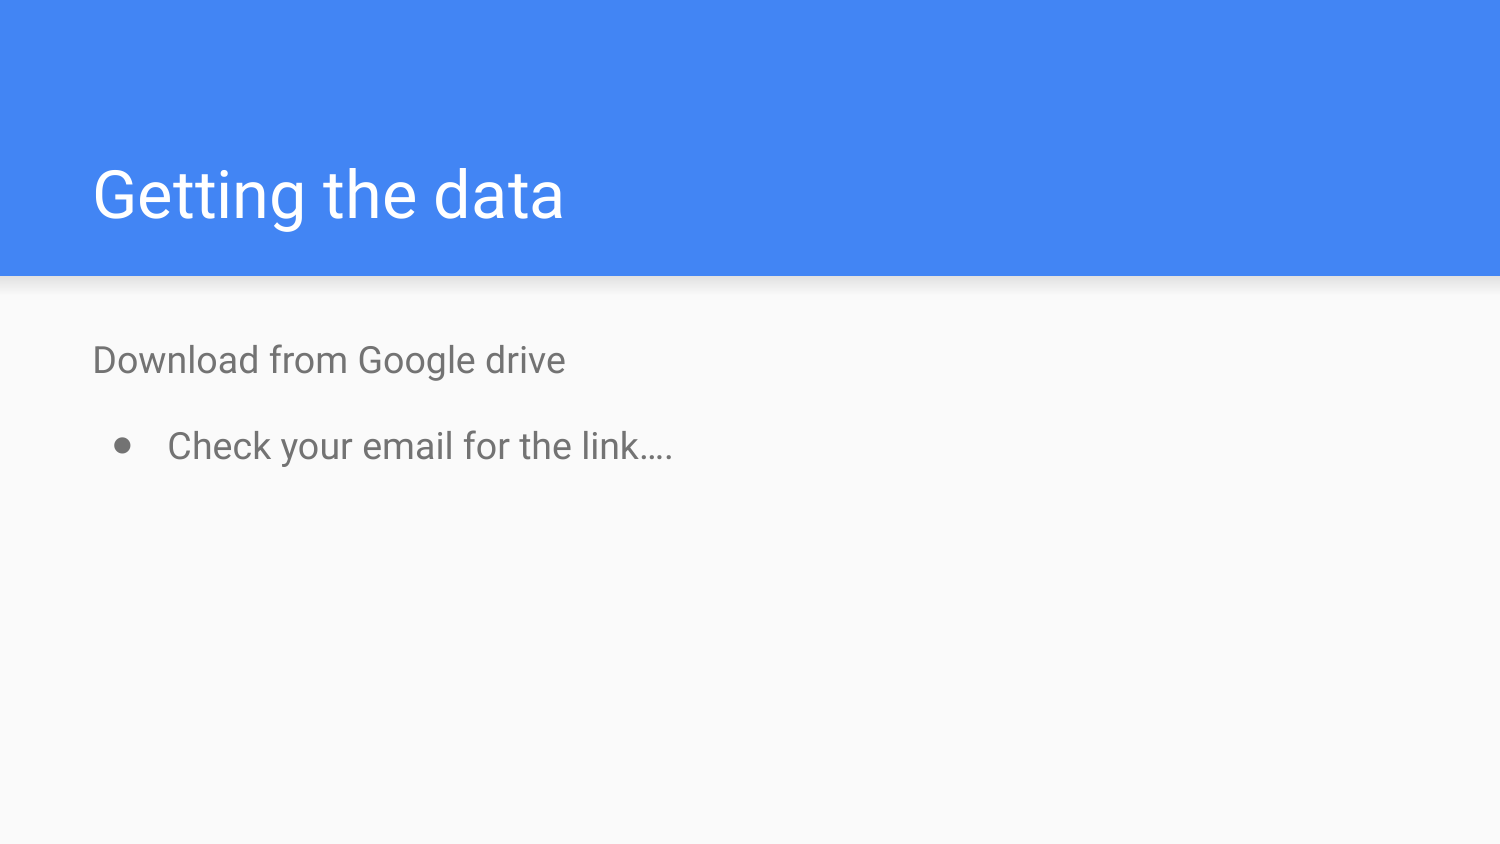

# Getting the data
Download from Google drive
Check your email for the link….